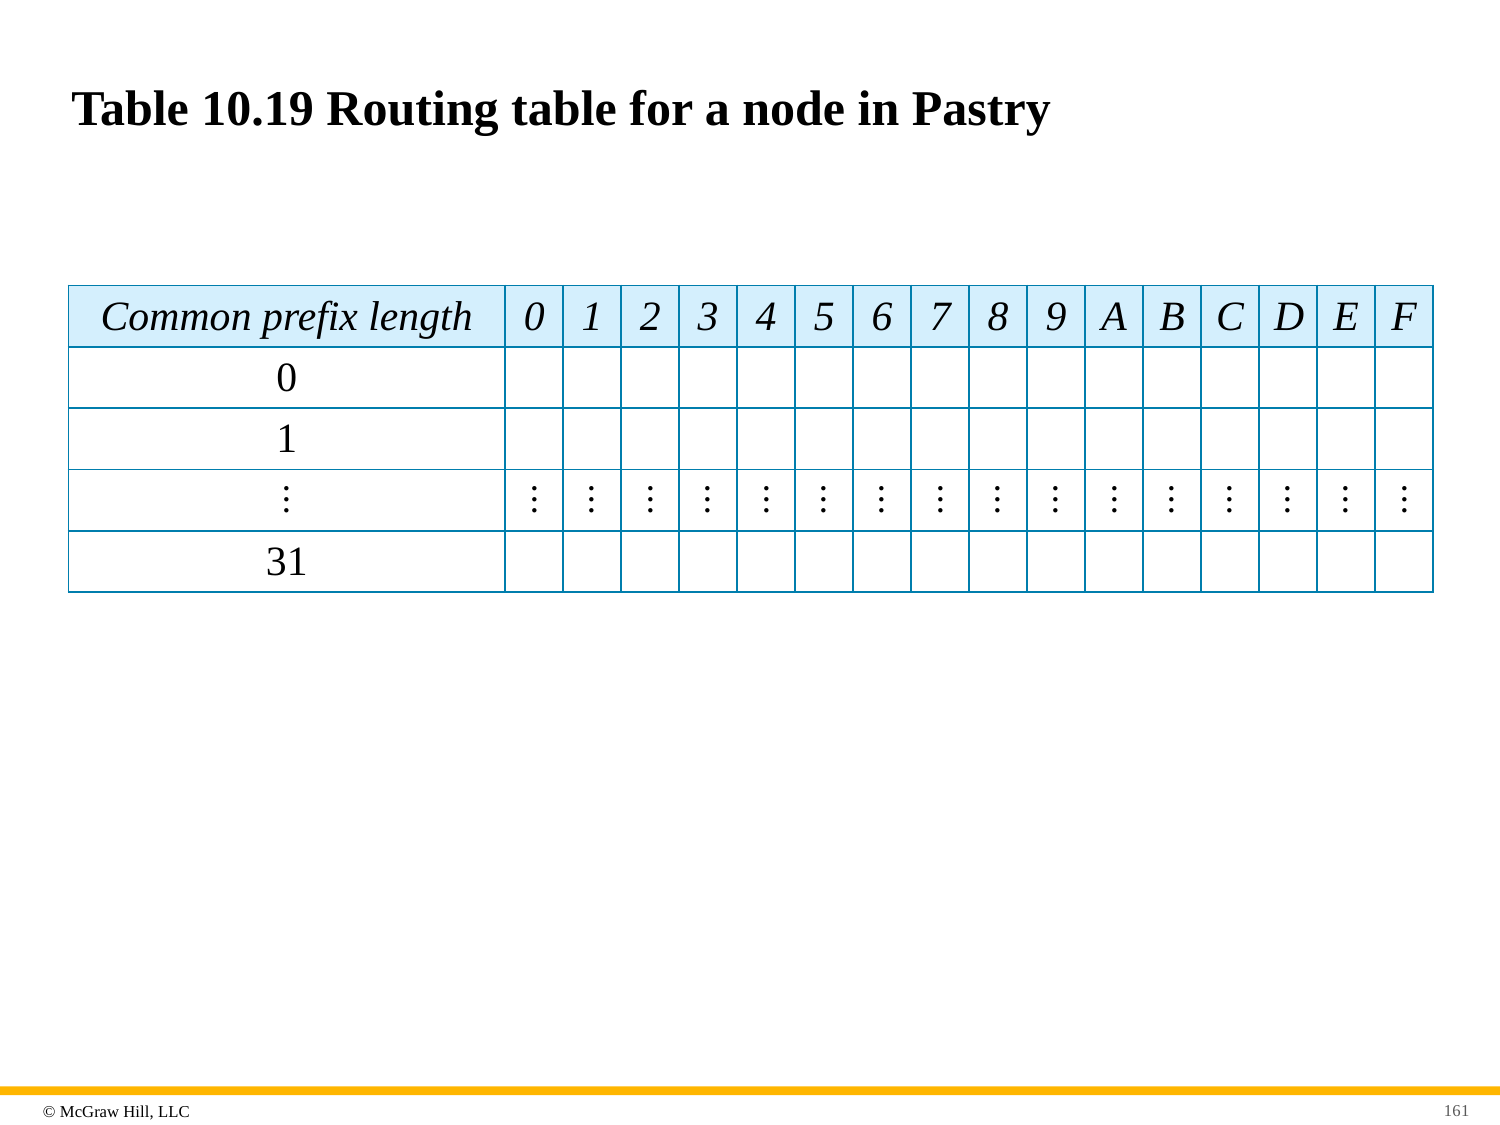

# Table 10.19 Routing table for a node in Pastry
| Common prefix length | 0 | 1 | 2 | 3 | 4 | 5 | 6 | 7 | 8 | 9 | A | B | C | D | E | F |
| --- | --- | --- | --- | --- | --- | --- | --- | --- | --- | --- | --- | --- | --- | --- | --- | --- |
| 0 |  |  |  |  |  |  |  |  |  |  |  |  |  |  |  |  |
| 1 |  |  |  |  |  |  |  |  |  |  |  |  |  |  |  |  |
| ⋮ | ⋮ | ⋮ | ⋮ | ⋮ | ⋮ | ⋮ | ⋮ | ⋮ | ⋮ | ⋮ | ⋮ | ⋮ | ⋮ | ⋮ | ⋮ | ⋮ |
| 31 |  |  |  |  |  |  |  |  |  |  |  |  |  |  |  |  |
161